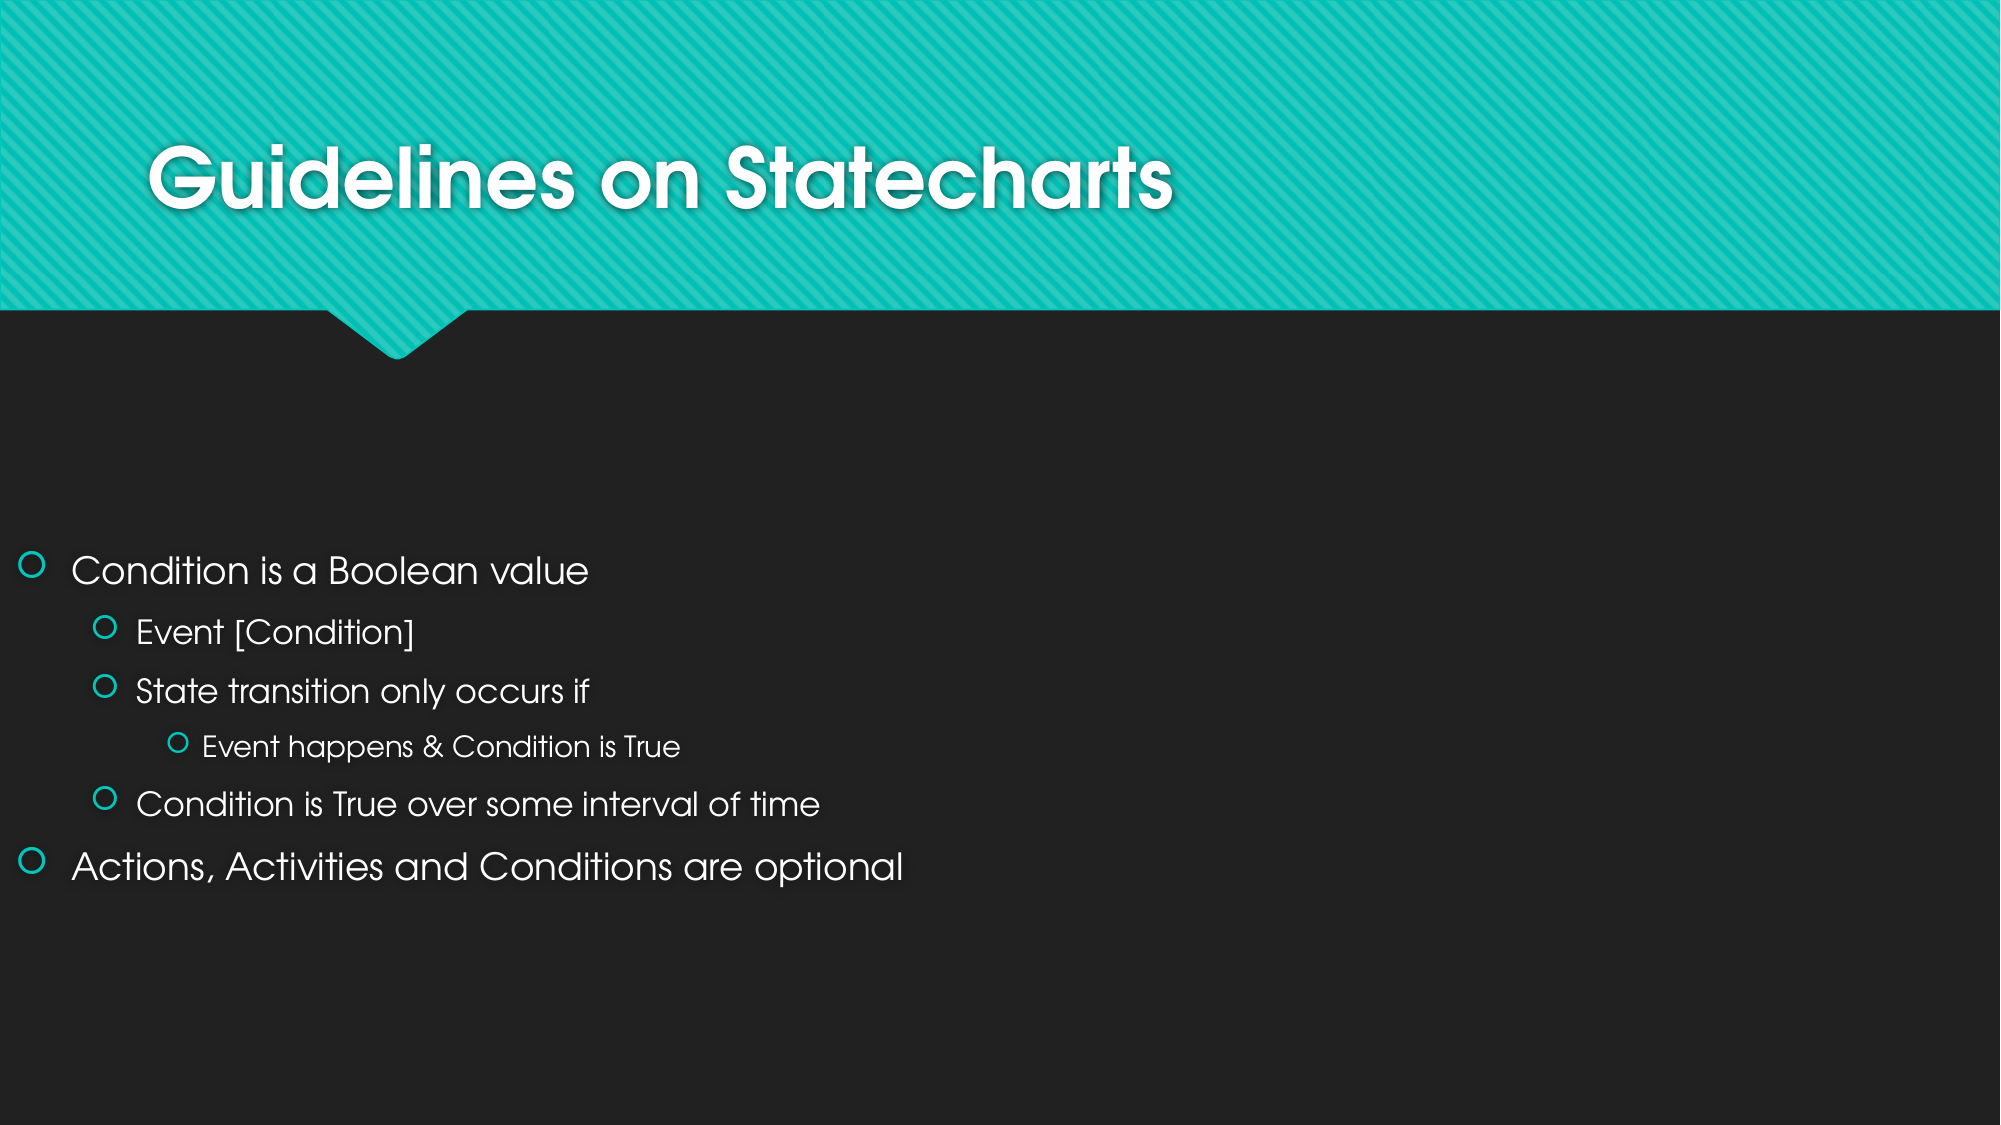

# Guidelines on Statecharts
Condition is a Boolean value
Event [Condition]
State transition only occurs if
Event happens & Condition is True
Condition is True over some interval of time
Actions, Activities and Conditions are optional